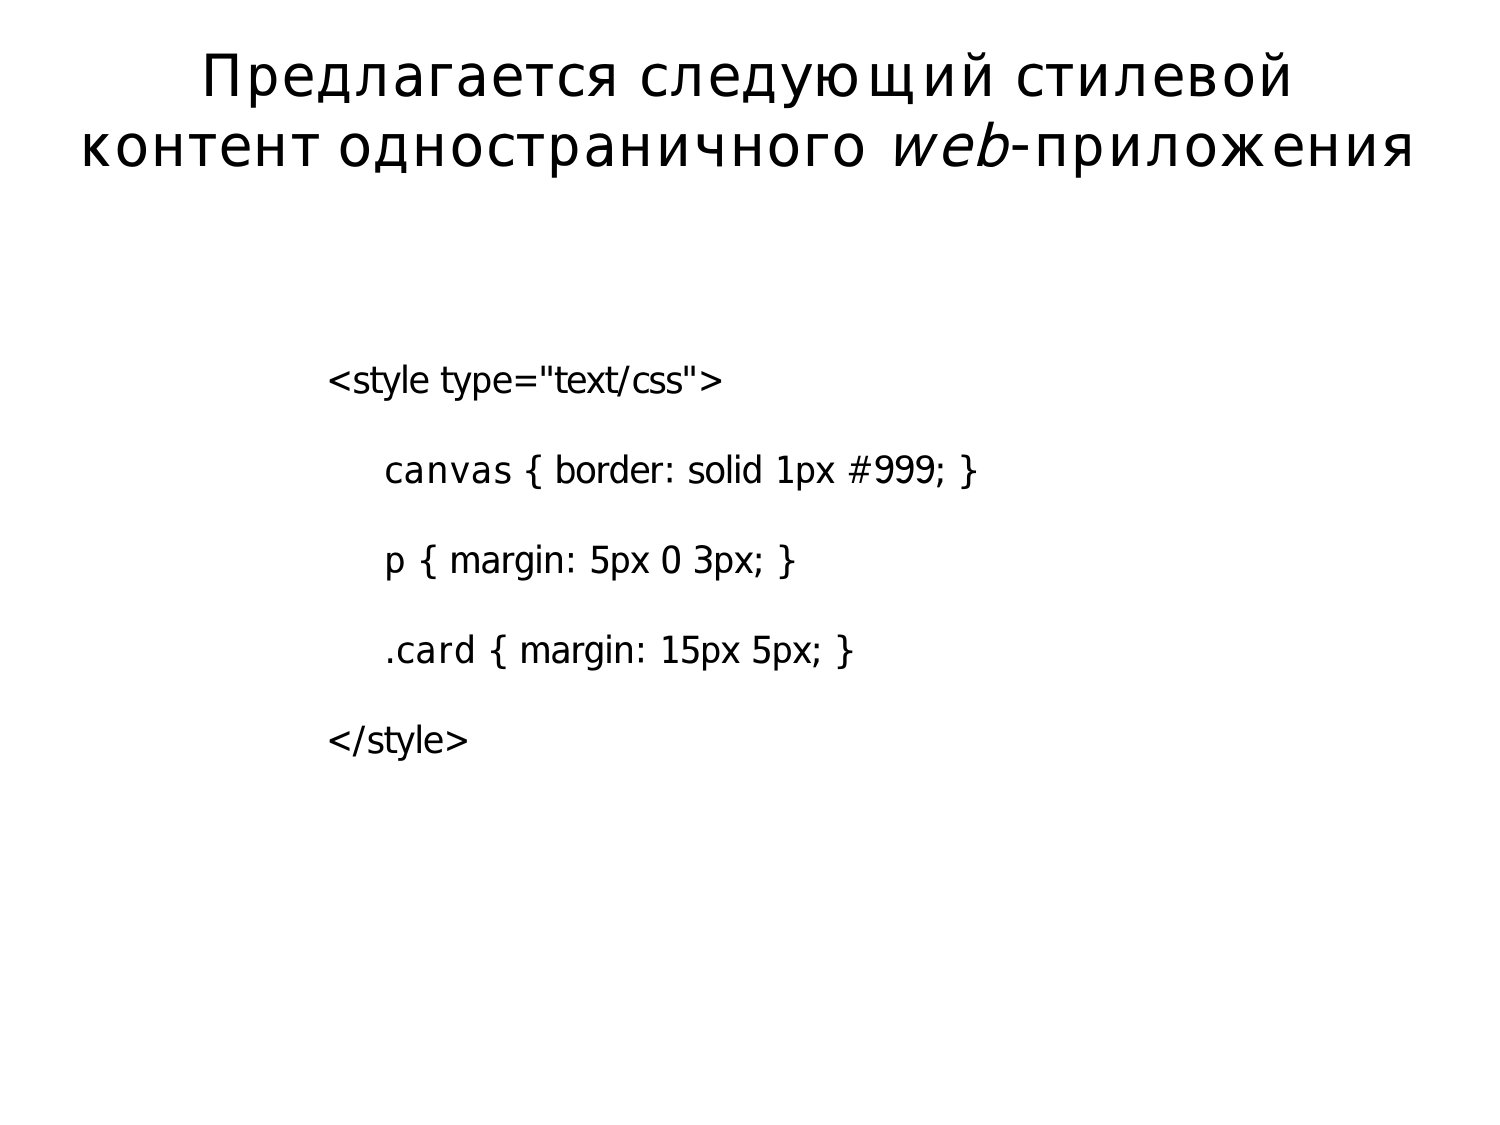

Предлагается следующий стилевой
контент одностраничного web-приложения
<style type="text/css">

canvas { border: solid 1px #999; }

p { margin: 5px 0 3px; }

.card { margin: 15px 5px; }

</style>